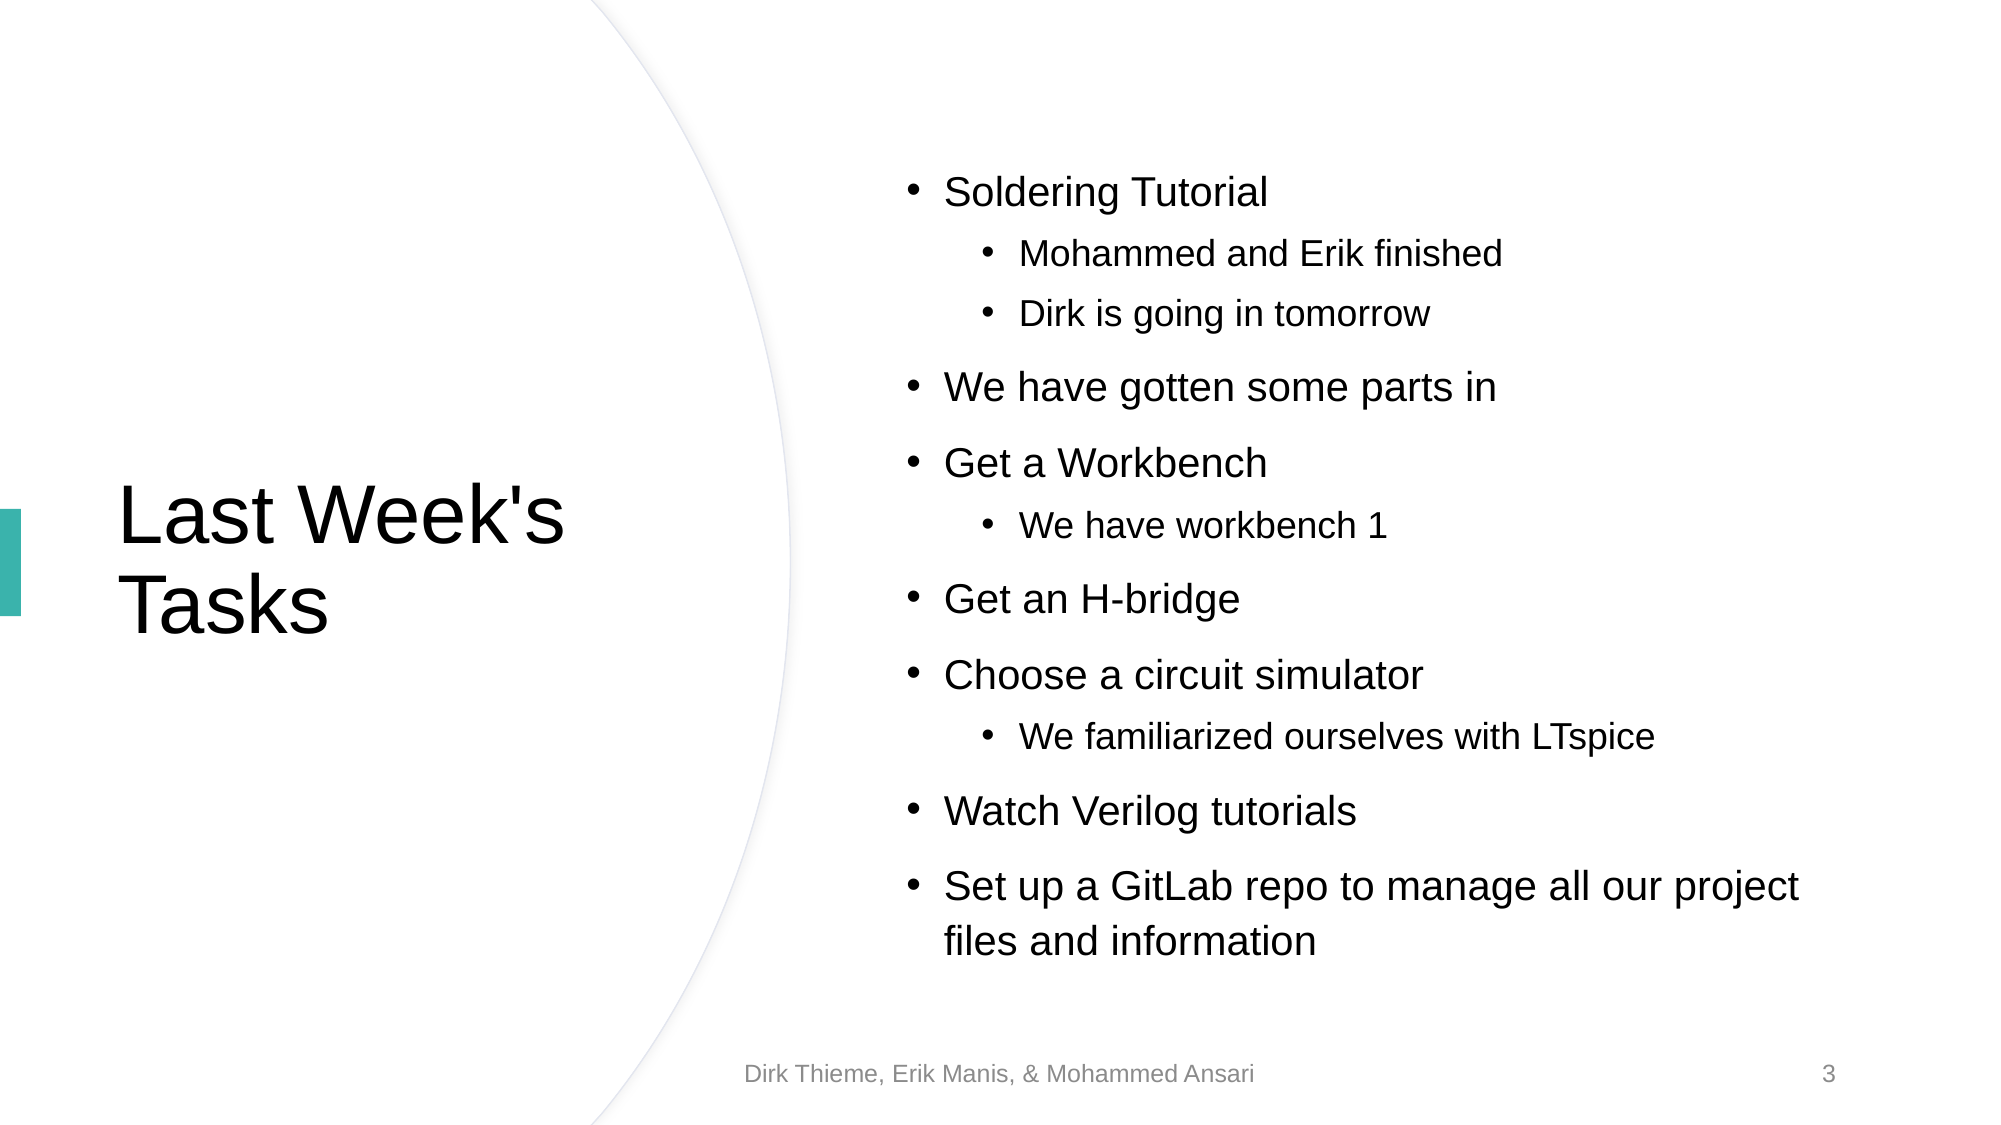

Soldering Tutorial
Mohammed and Erik finished
Dirk is going in tomorrow
We have gotten some parts in
Get a Workbench
We have workbench 1
Get an H-bridge
Choose a circuit simulator
We familiarized ourselves with LTspice
Watch Verilog tutorials
Set up a GitLab repo to manage all our project files and information
# Last Week's Tasks

Dirk Thieme, Erik Manis, & Mohammed Ansari
3